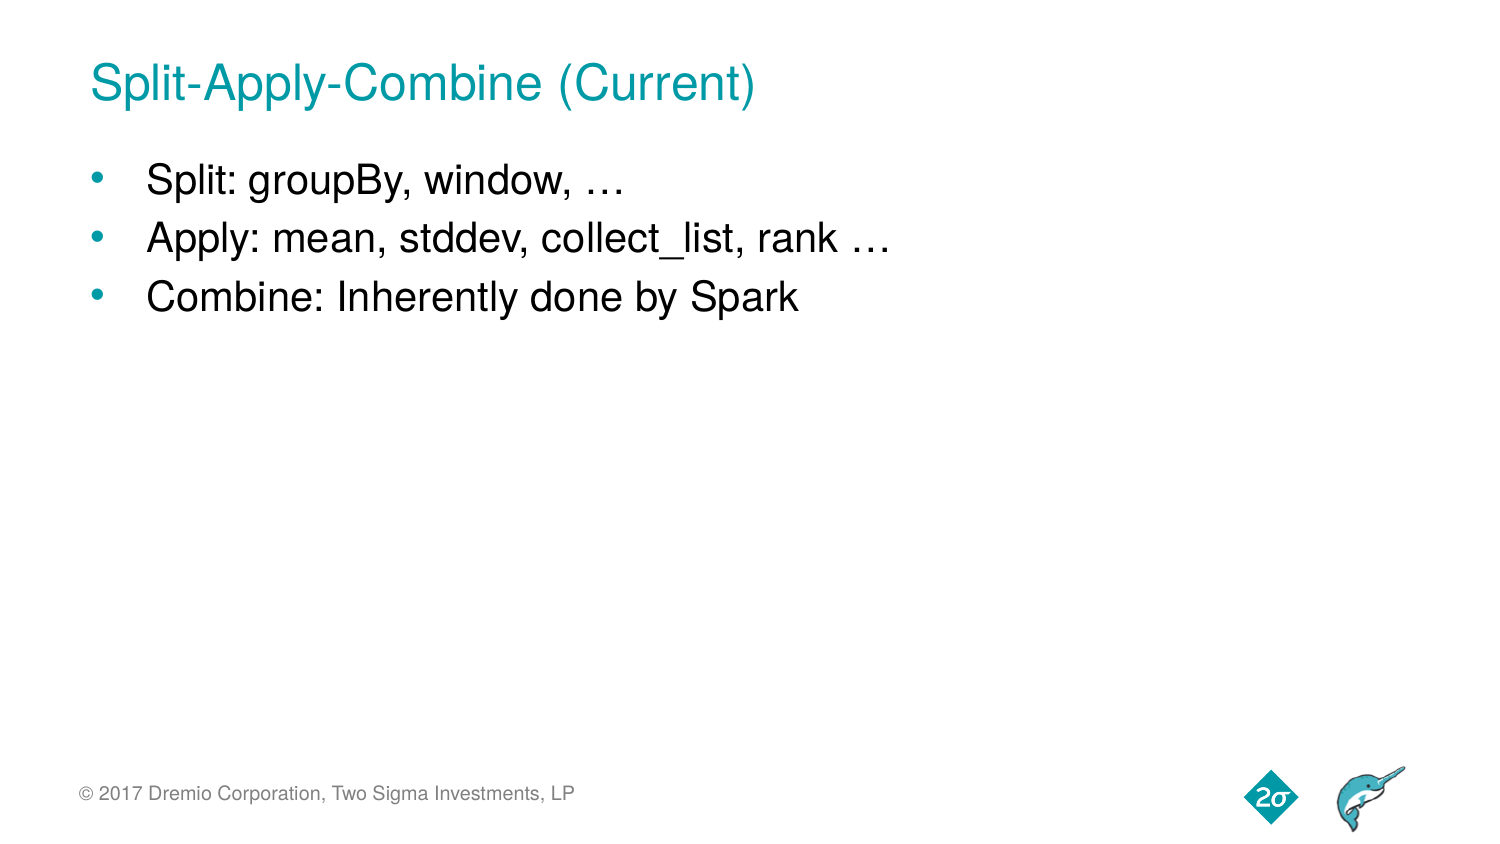

# Split-Apply-Combine (Current)
Split: groupBy, window, …
Apply: mean, stddev, collect_list, rank …
Combine: Inherently done by Spark